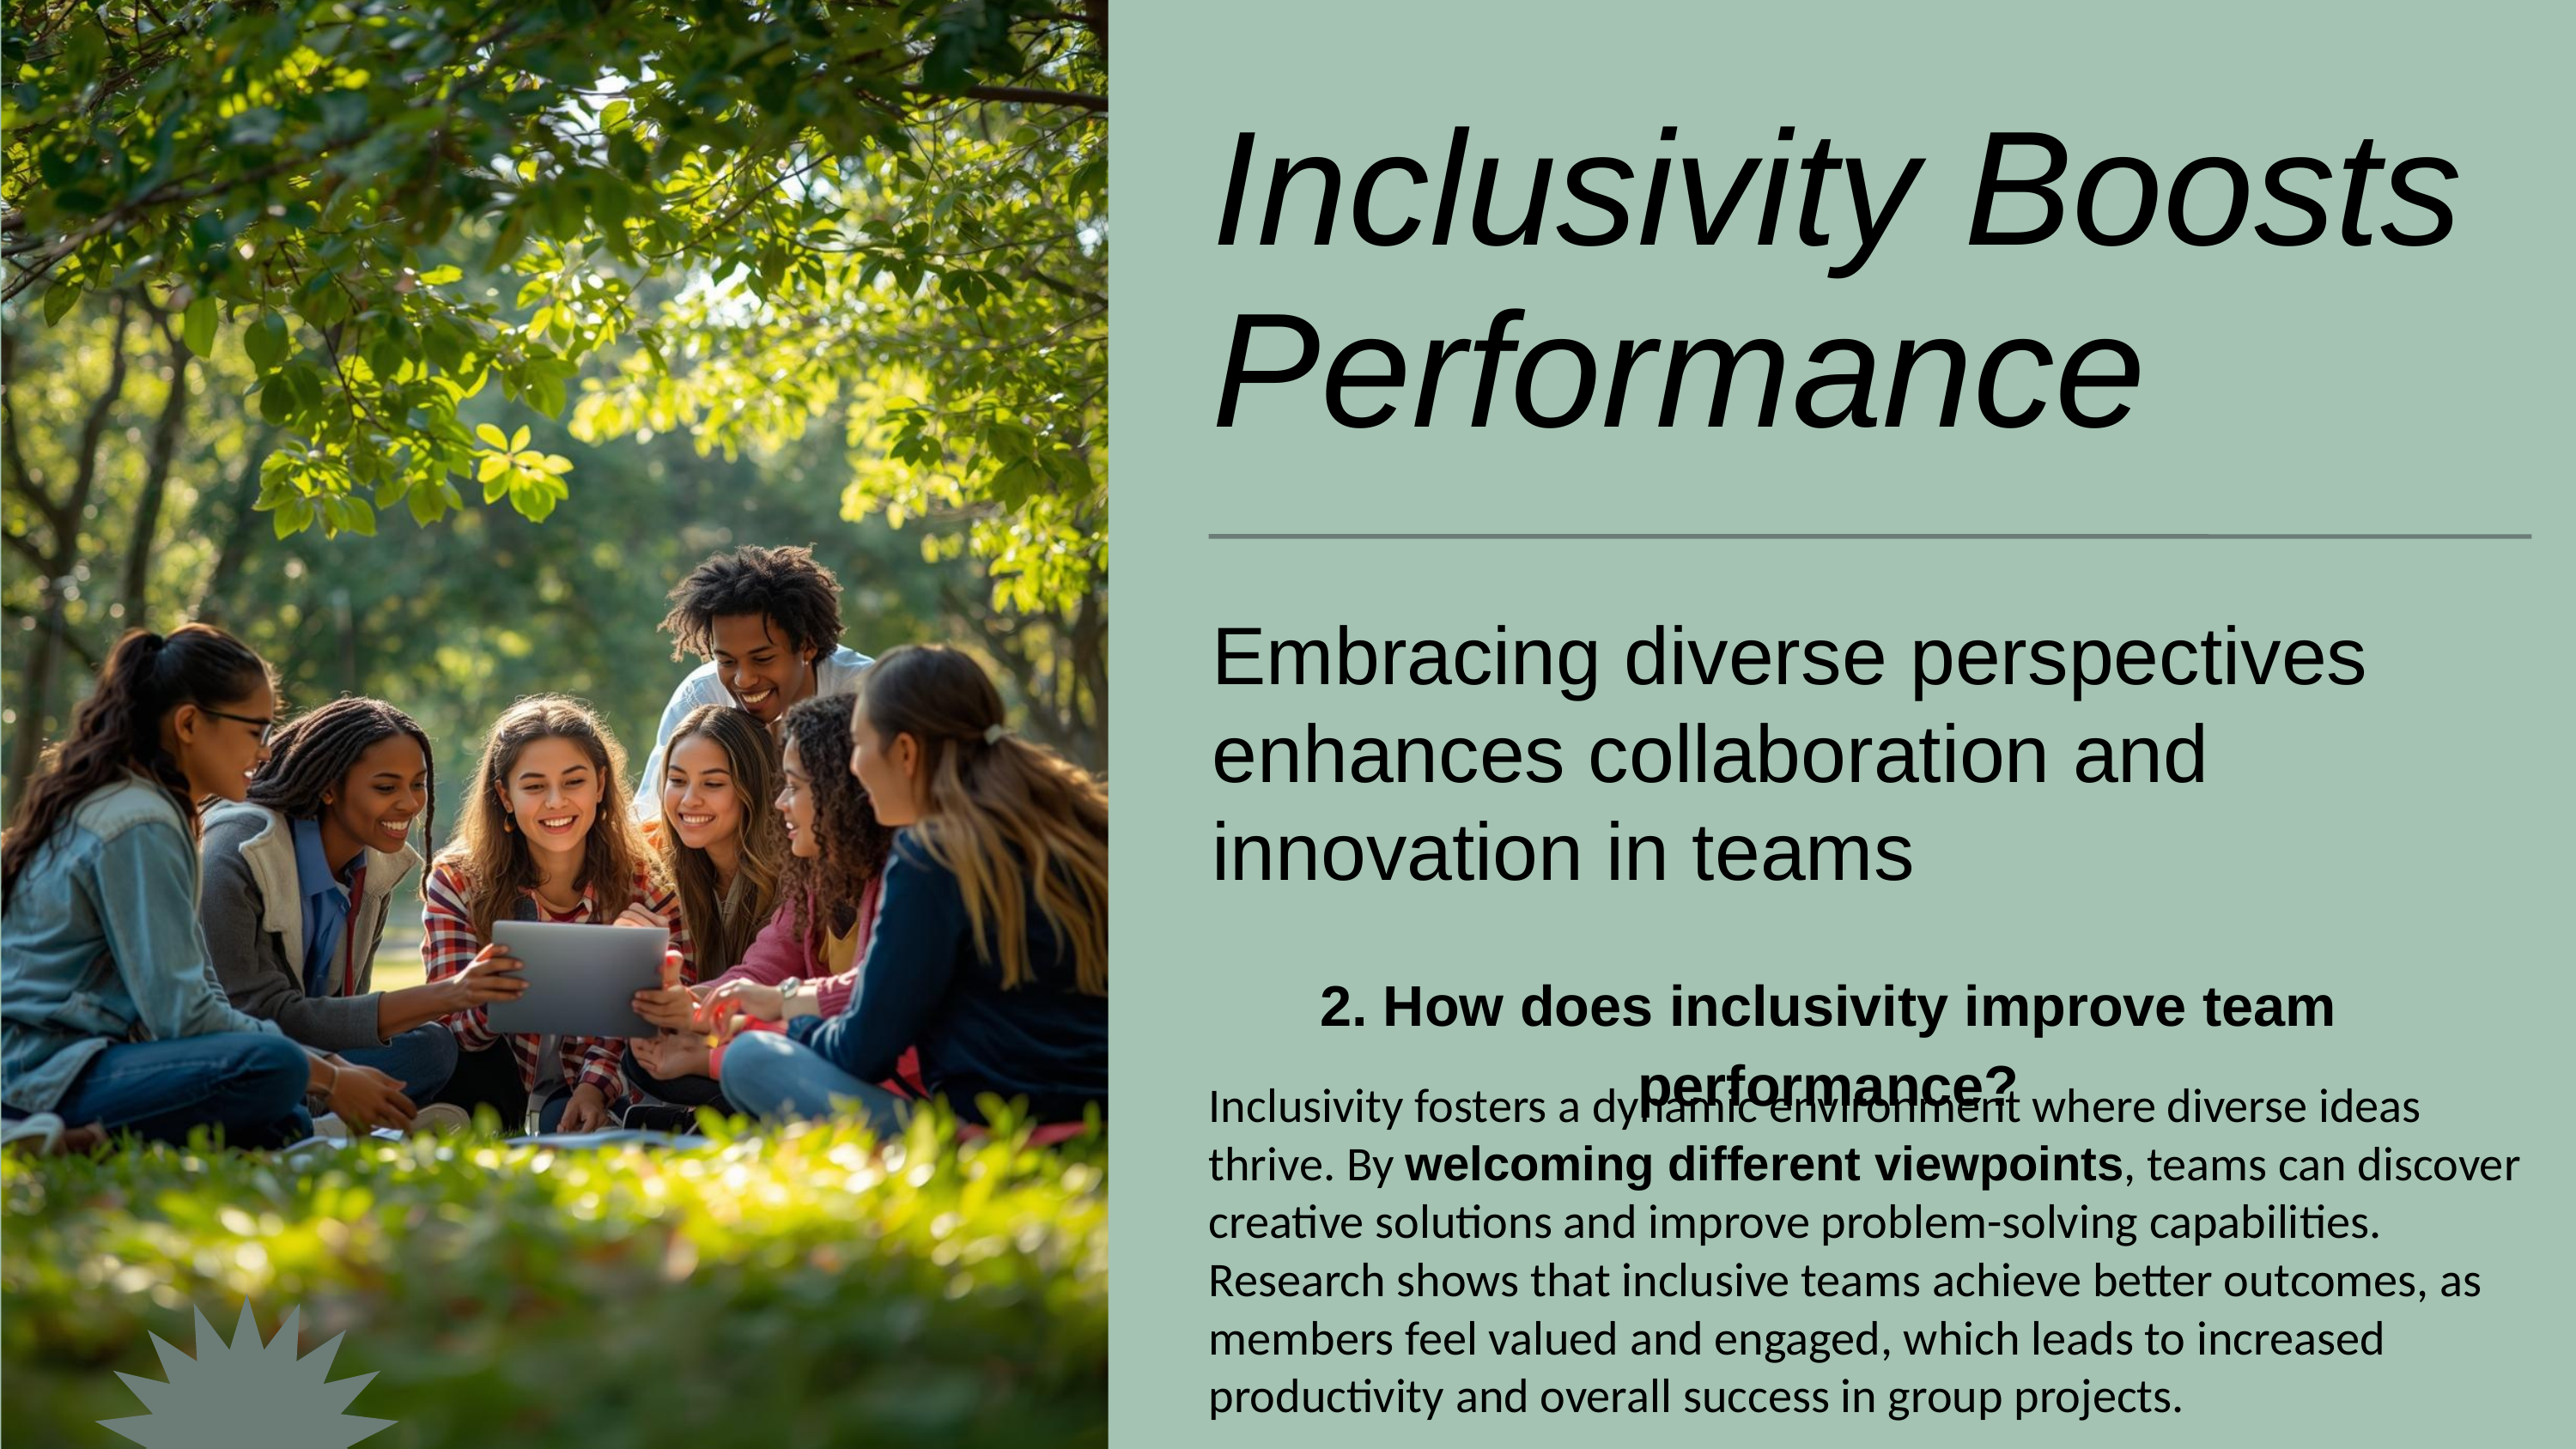

Inclusivity Boosts Performance

Embracing diverse perspectives enhances collaboration and innovation in teams
Inclusivity fosters a dynamic environment where diverse ideas thrive. By welcoming different viewpoints, teams can discover creative solutions and improve problem-solving capabilities. Research shows that inclusive teams achieve better outcomes, as members feel valued and engaged, which leads to increased productivity and overall success in group projects.
2. How does inclusivity improve team performance?